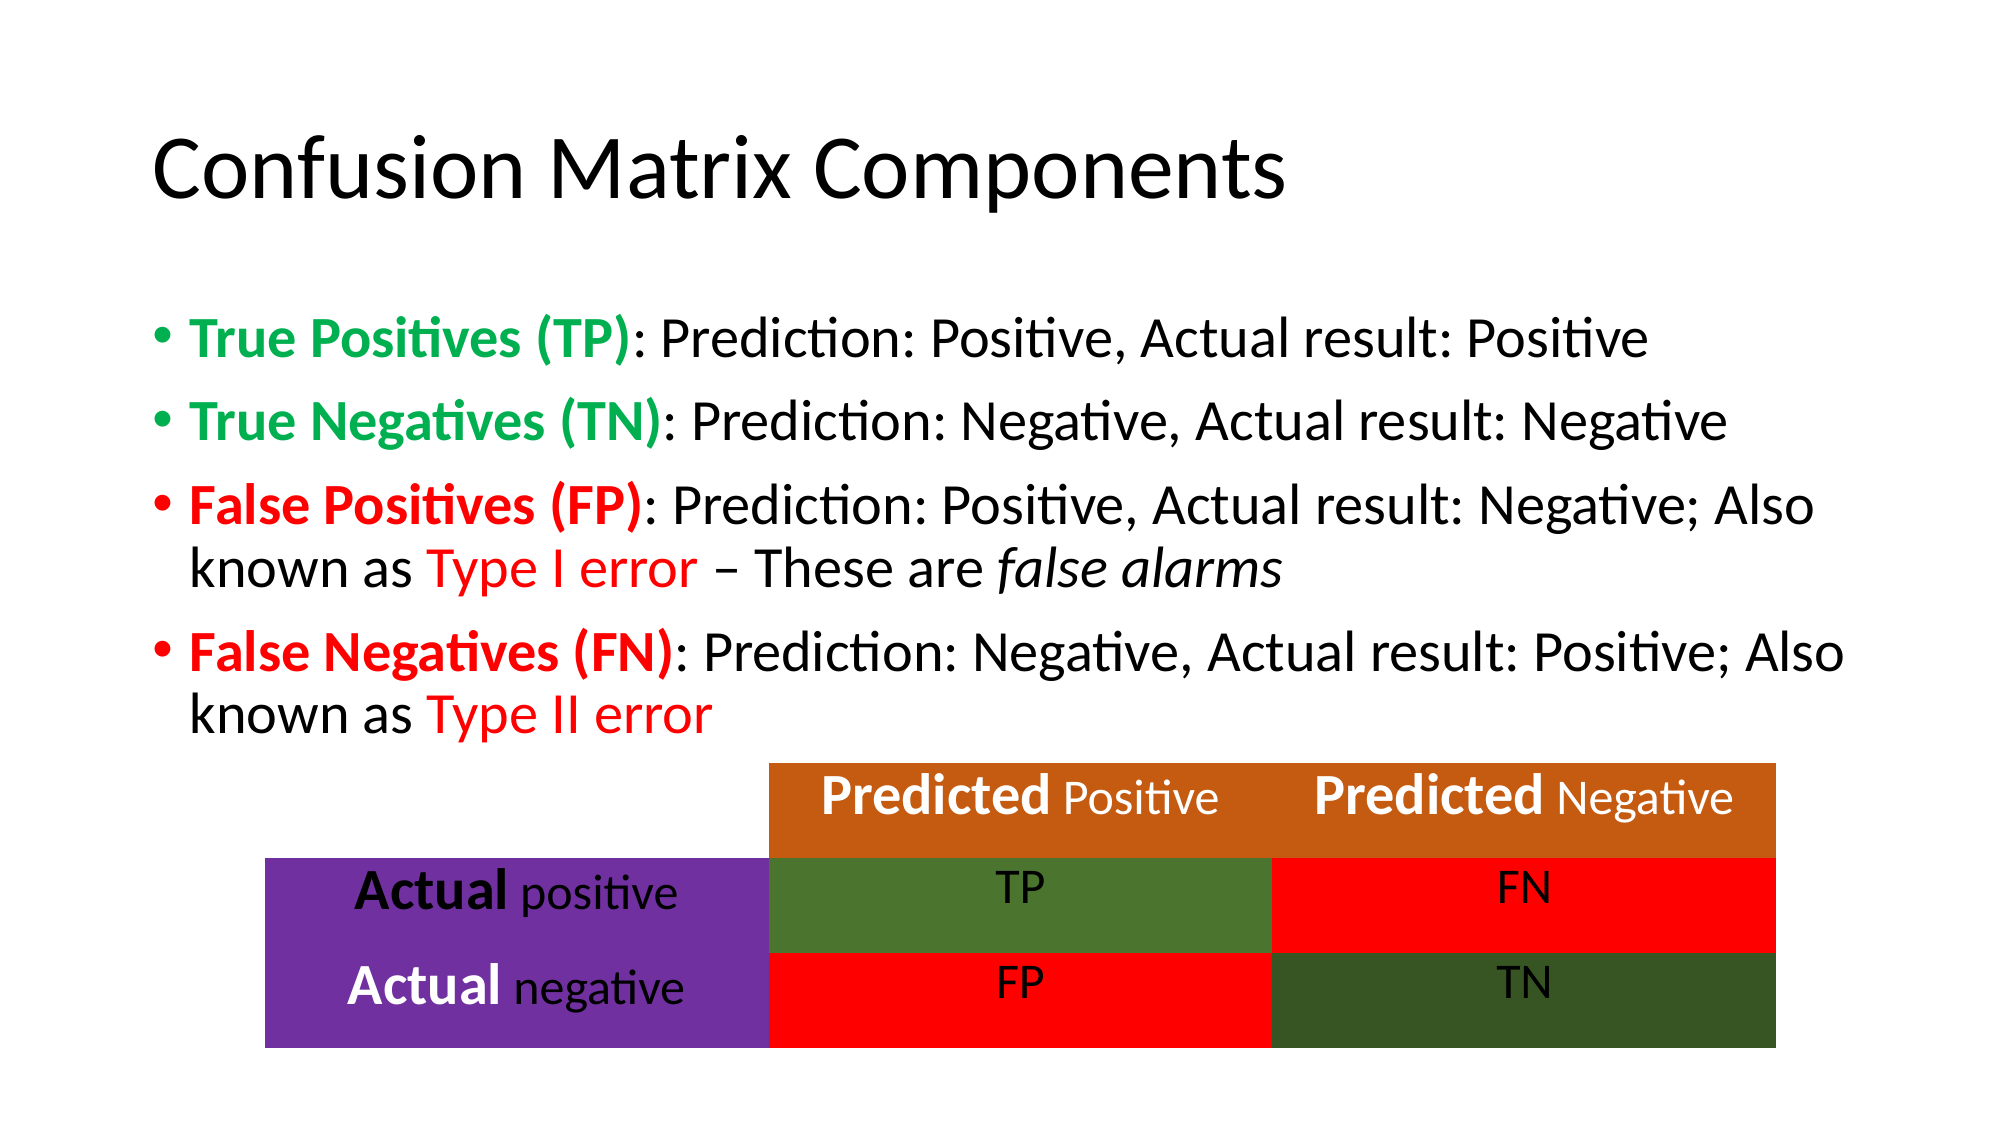

# Confusion Matrix Components
True Positives (TP): Prediction: Positive, Actual result: Positive
True Negatives (TN): Prediction: Negative, Actual result: Negative
False Positives (FP): Prediction: Positive, Actual result: Negative; Also known as Type I error – These are false alarms
False Negatives (FN): Prediction: Negative, Actual result: Positive; Also known as Type II error
|  | Predicted Positive | Predicted Negative |
| --- | --- | --- |
| Actual positive | TP | FN |
| Actual negative | FP | TN |